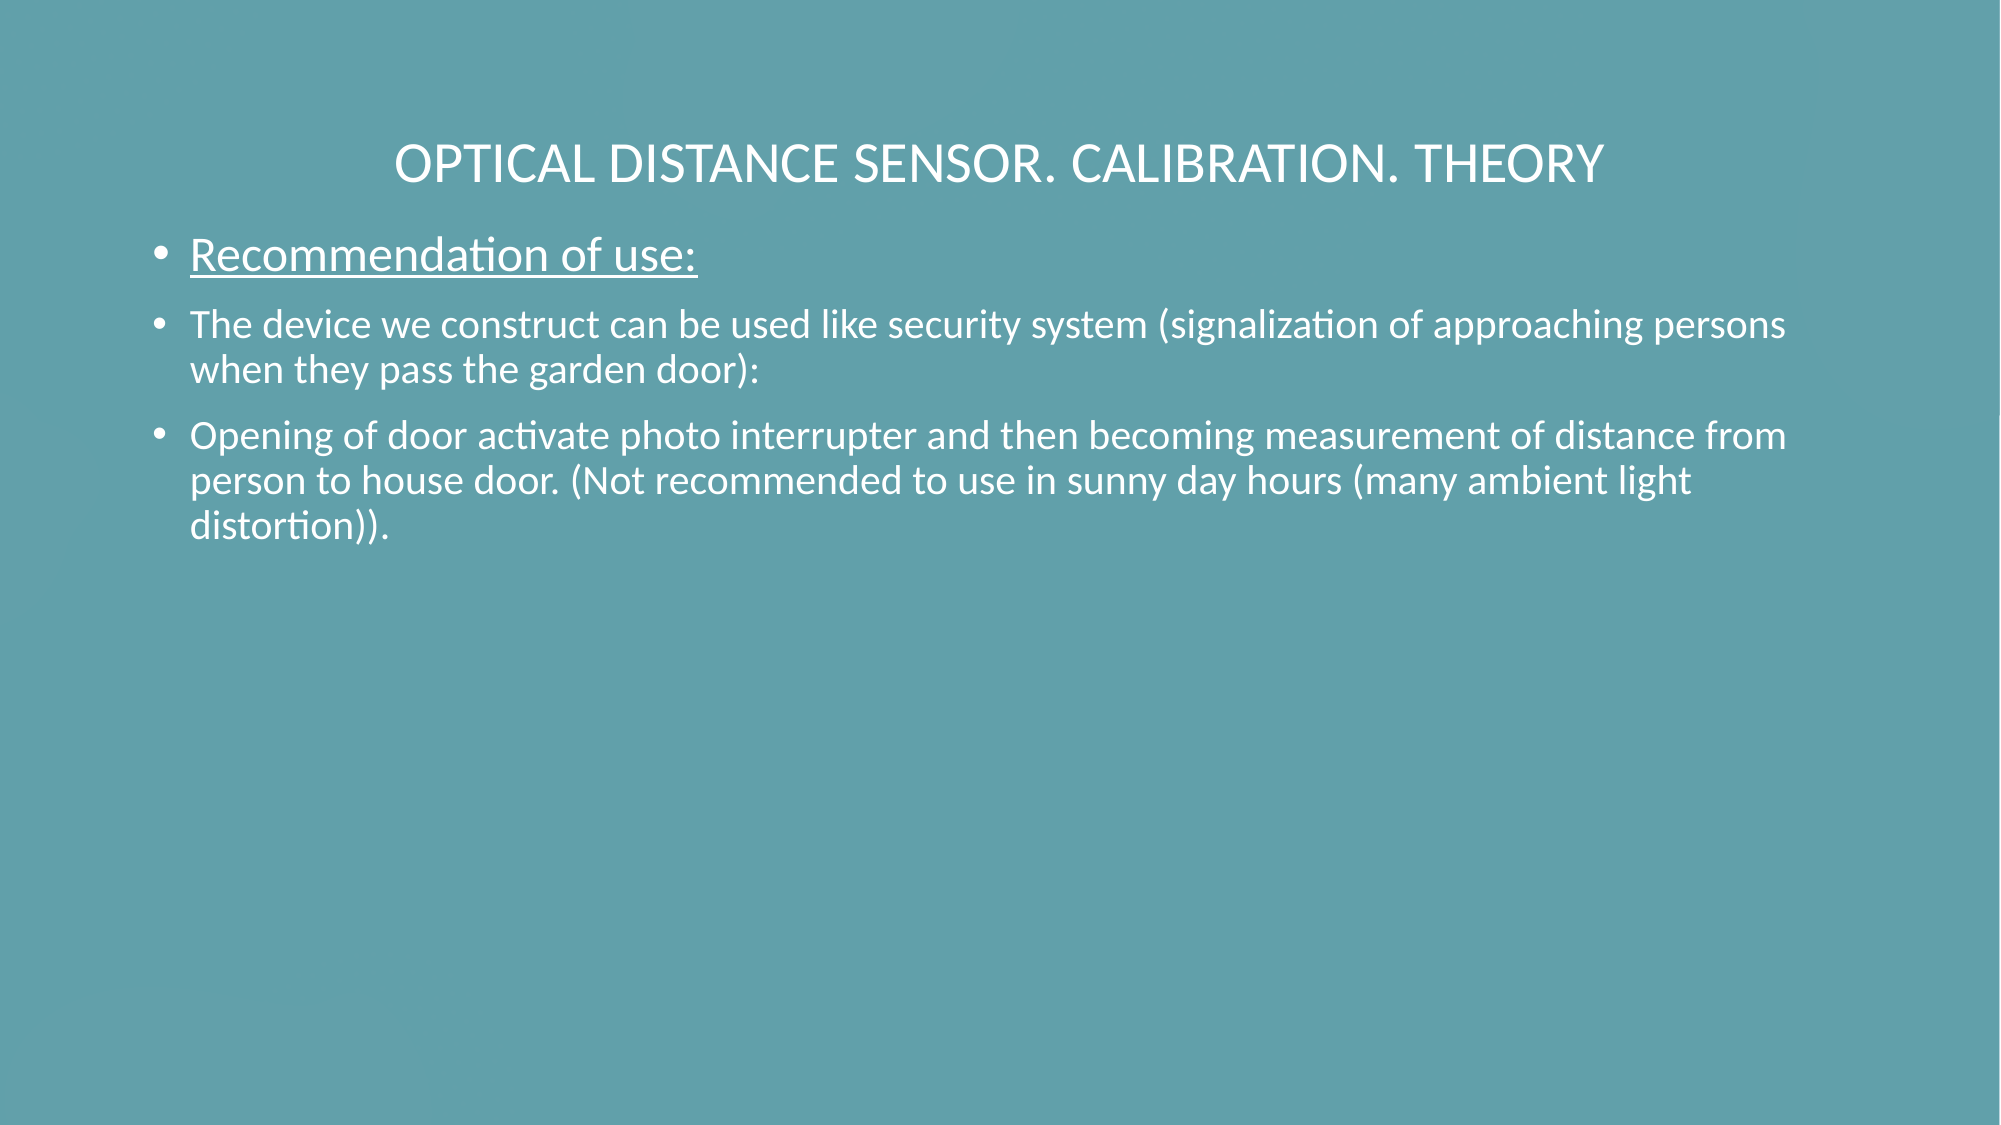

# OPTICAL DISTANCE SENSOR. CALIBRATION. THEORY
Recommendation of use:
The device we construct can be used like security system (signalization of approaching persons when they pass the garden door):
Opening of door activate photo interrupter and then becoming measurement of distance from person to house door. (Not recommended to use in sunny day hours (many ambient light distortion)).